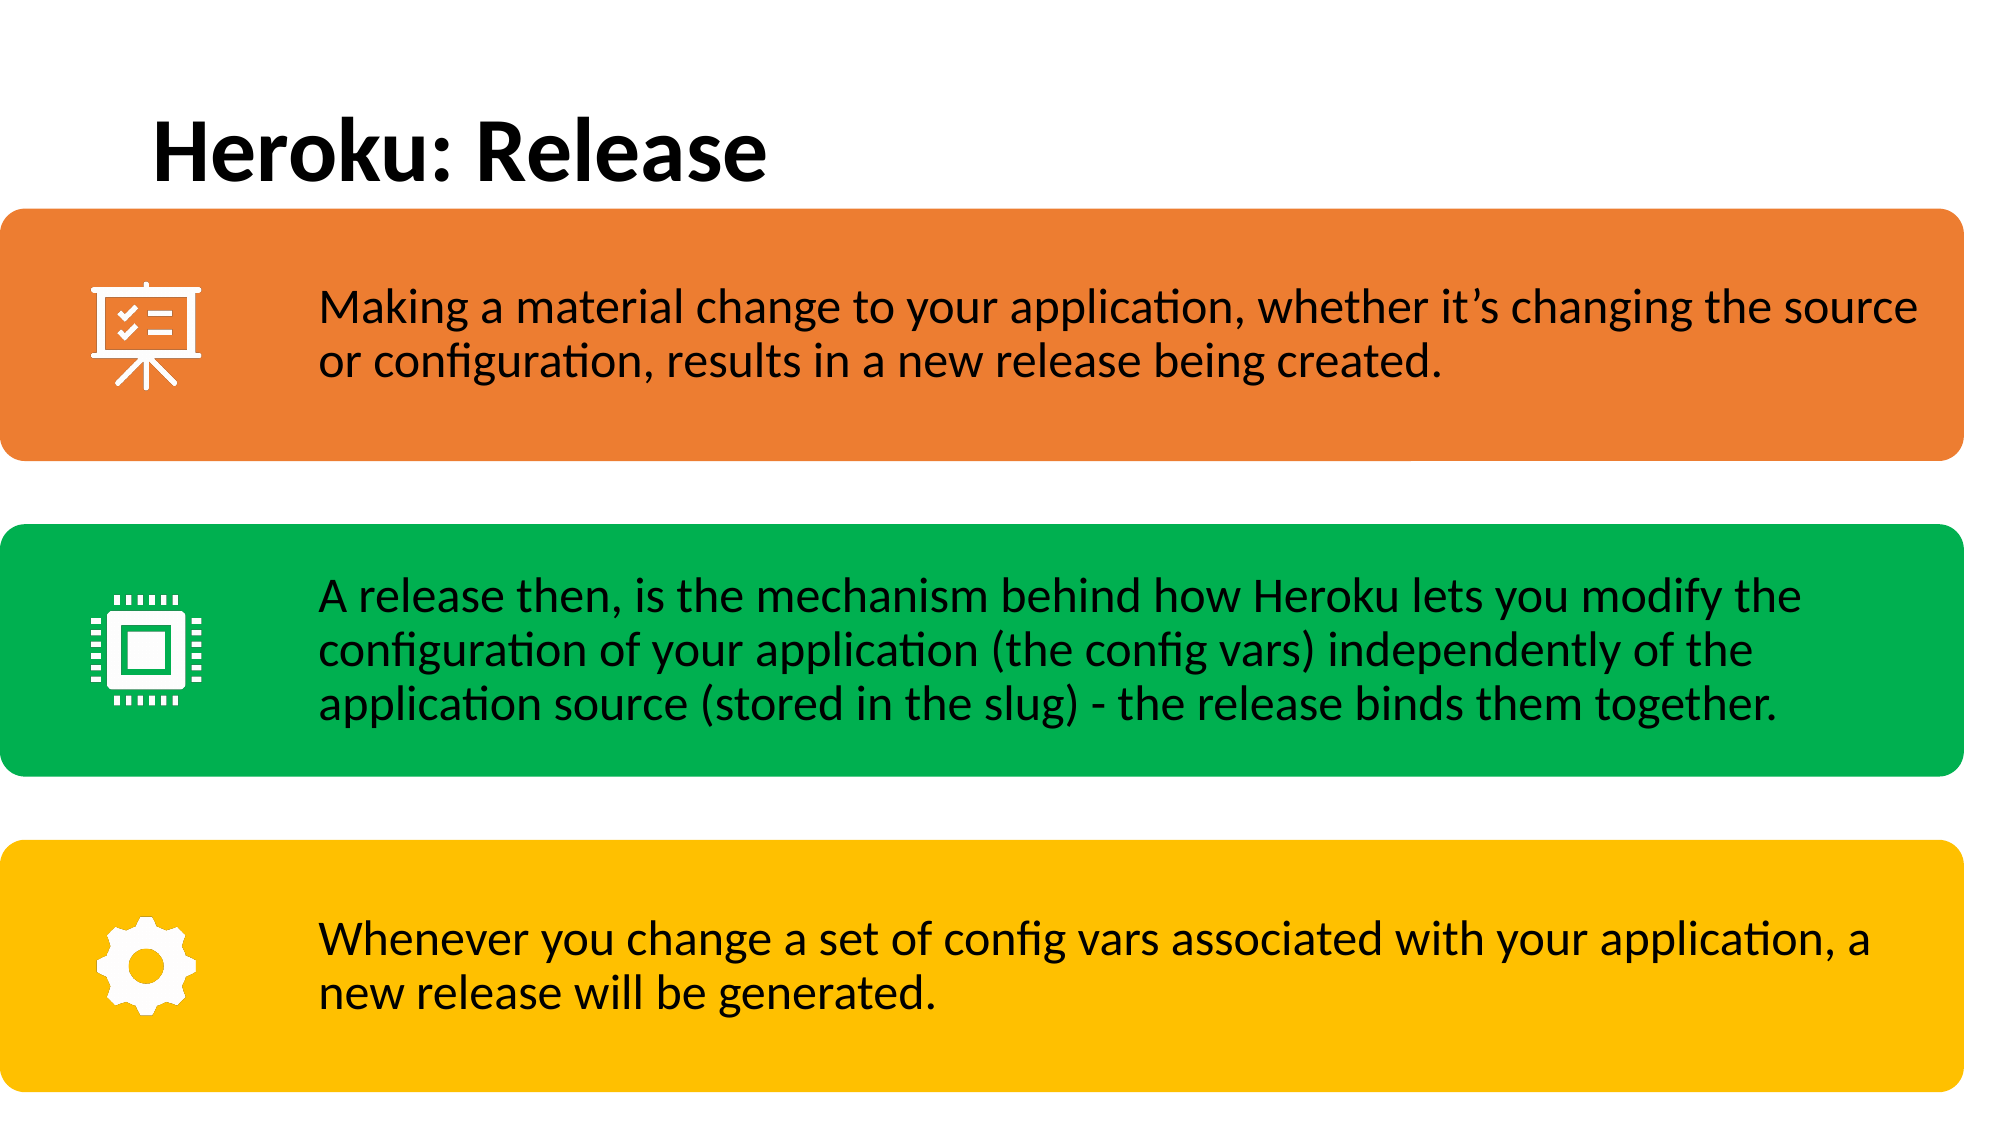

# Heroku: Release
Making a material change to your application, whether it’s changing the source or configuration, results in a new release being created.
A release then, is the mechanism behind how Heroku lets you modify the configuration of your application (the config vars) independently of the application source (stored in the slug) - the release binds them together.
Whenever you change a set of config vars associated with your application, a new release will be generated.